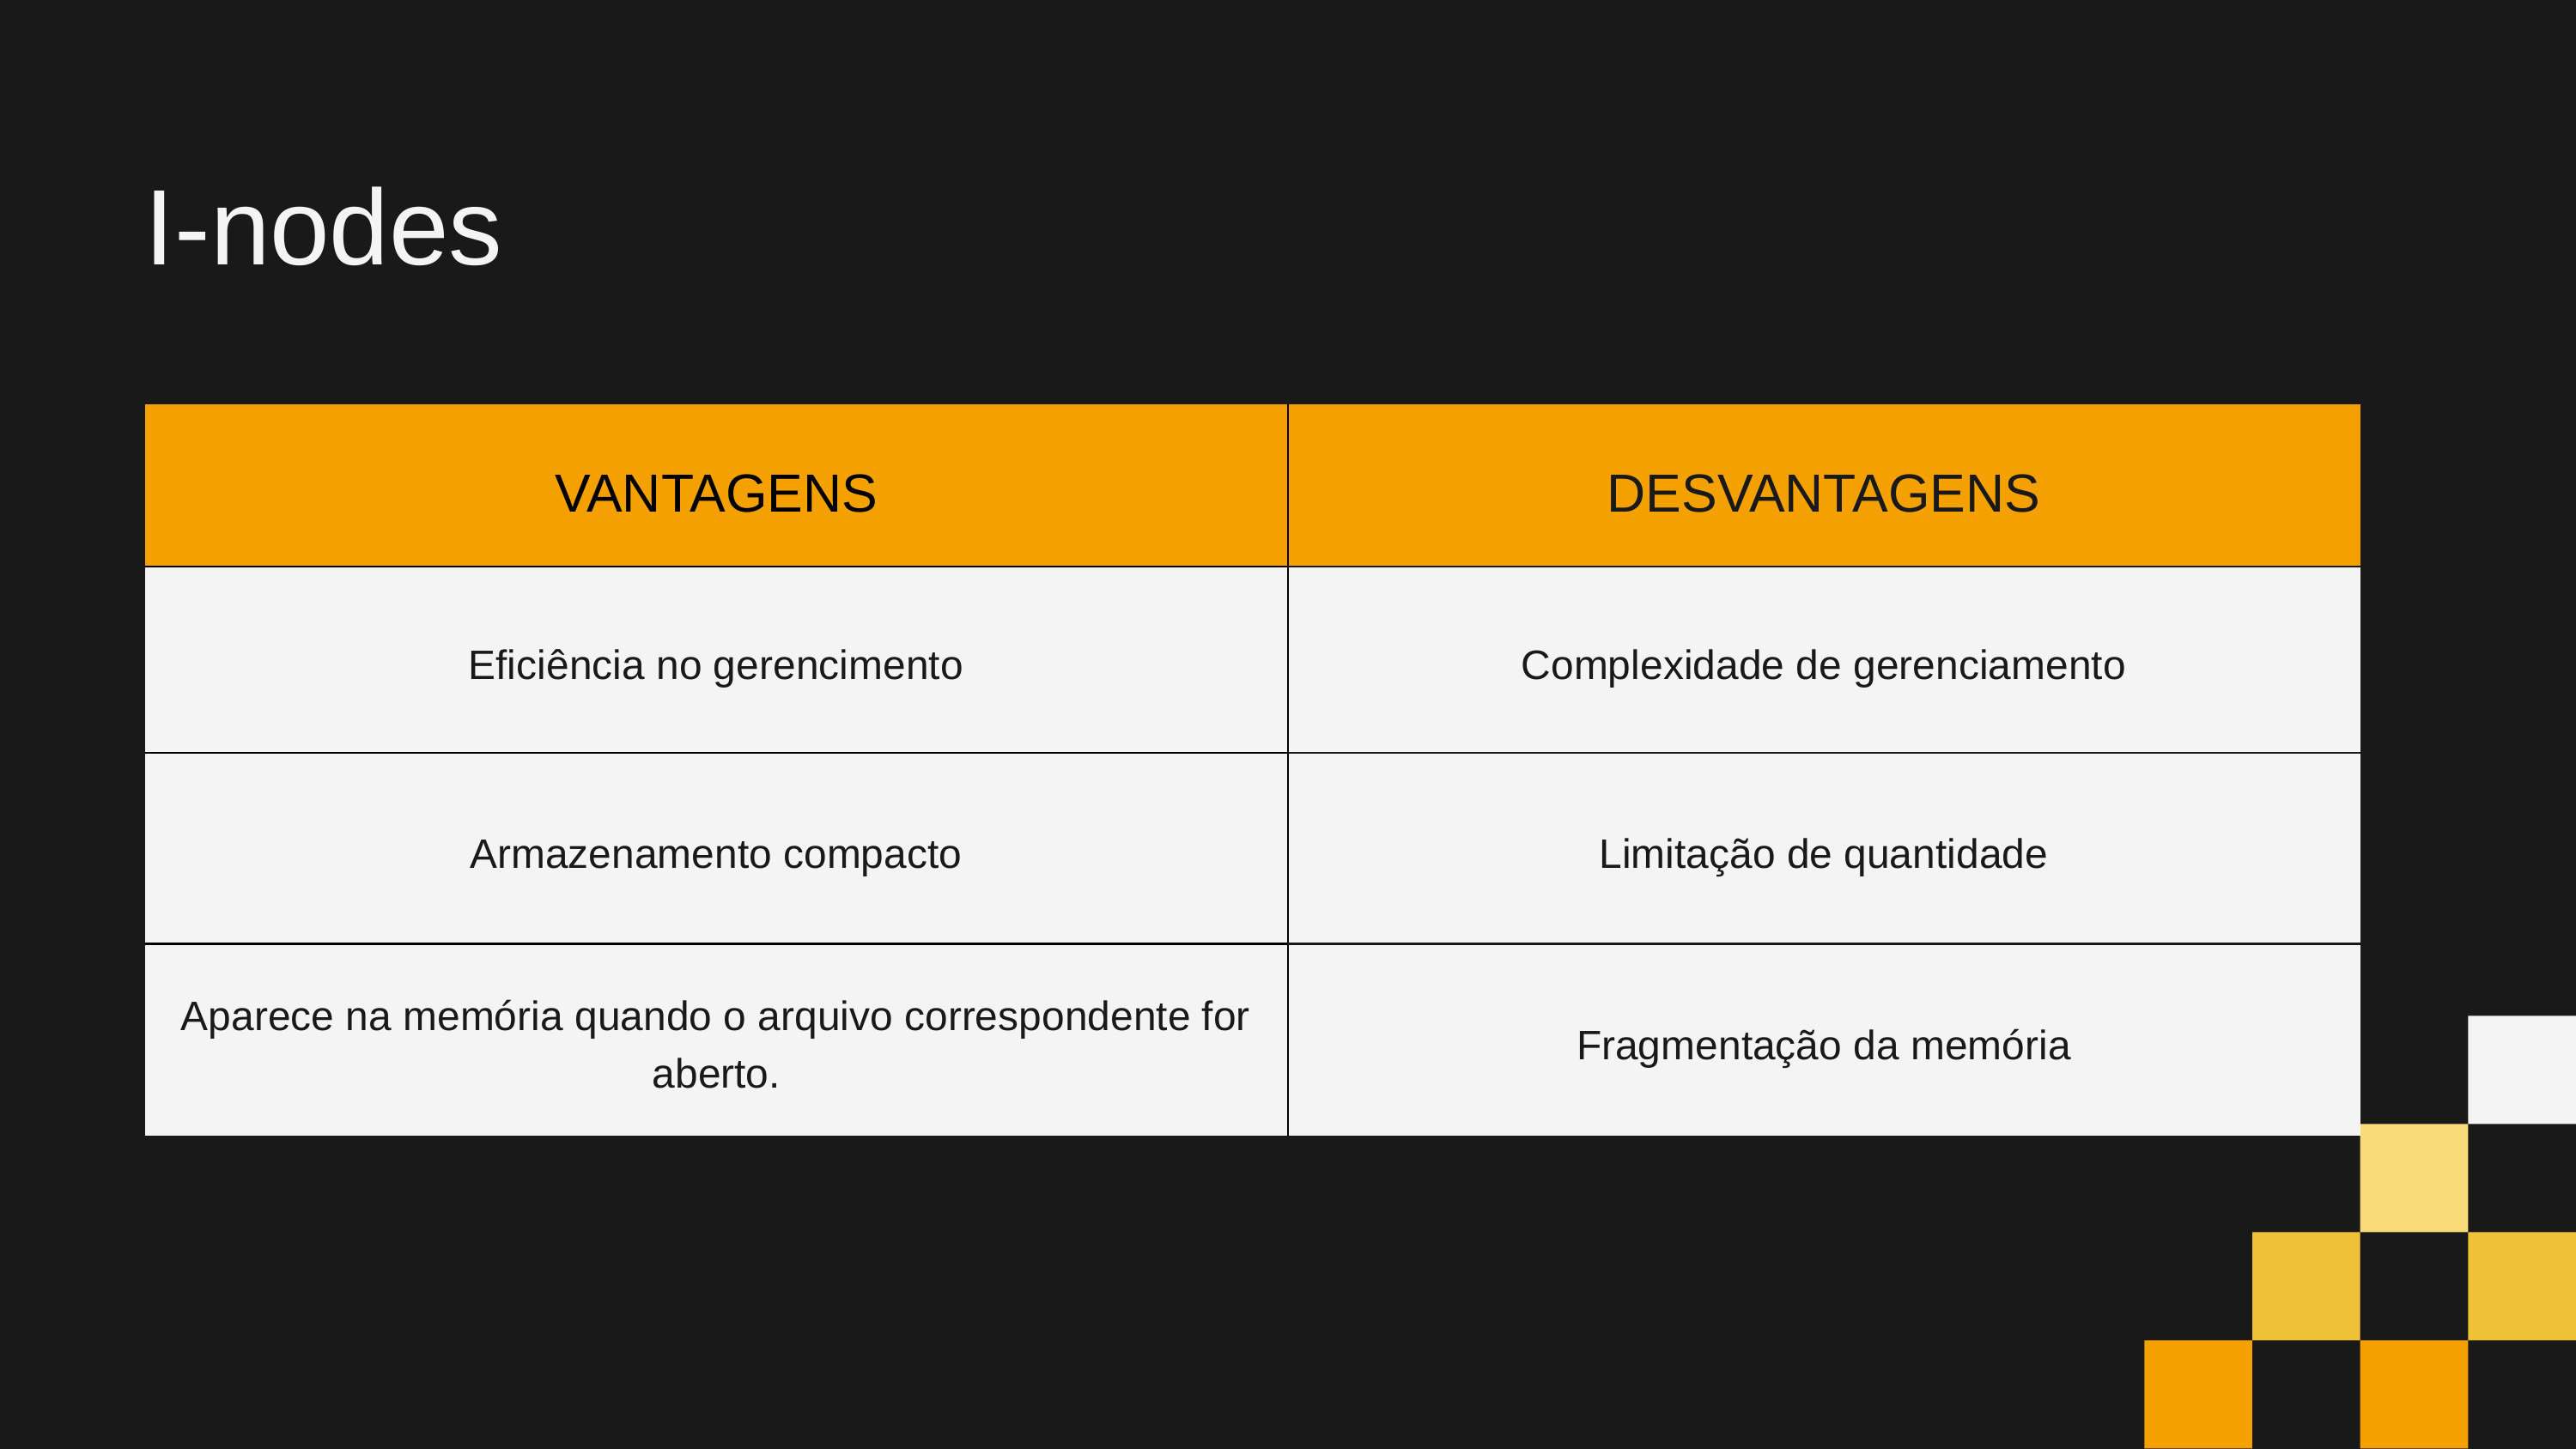

I-nodes
| VANTAGENS | DESVANTAGENS |
| --- | --- |
| Eficiência no gerencimento | Complexidade de gerenciamento |
| Armazenamento compacto | Limitação de quantidade |
| Aparece na memória quando o arquivo correspondente for aberto. | Fragmentação da memória |